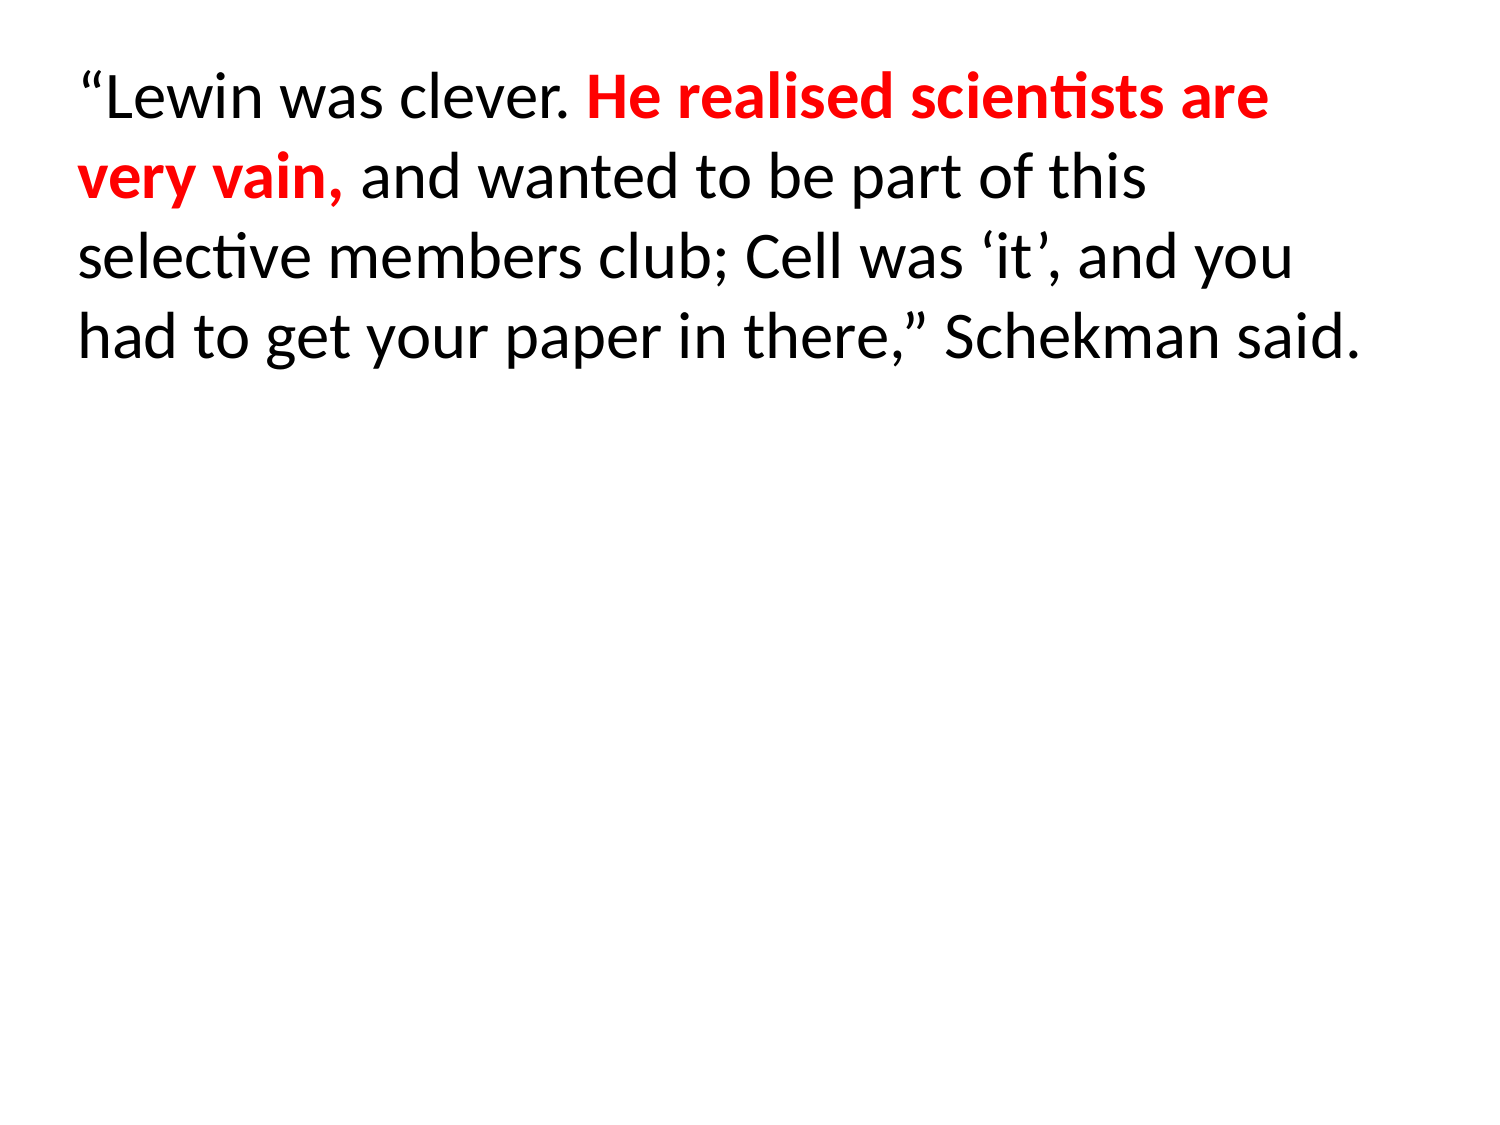

“Lewin was clever. He realised scientists are very vain, and wanted to be part of this selective members club; Cell was ‘it’, and you had to get your paper in there,” Schekman said.